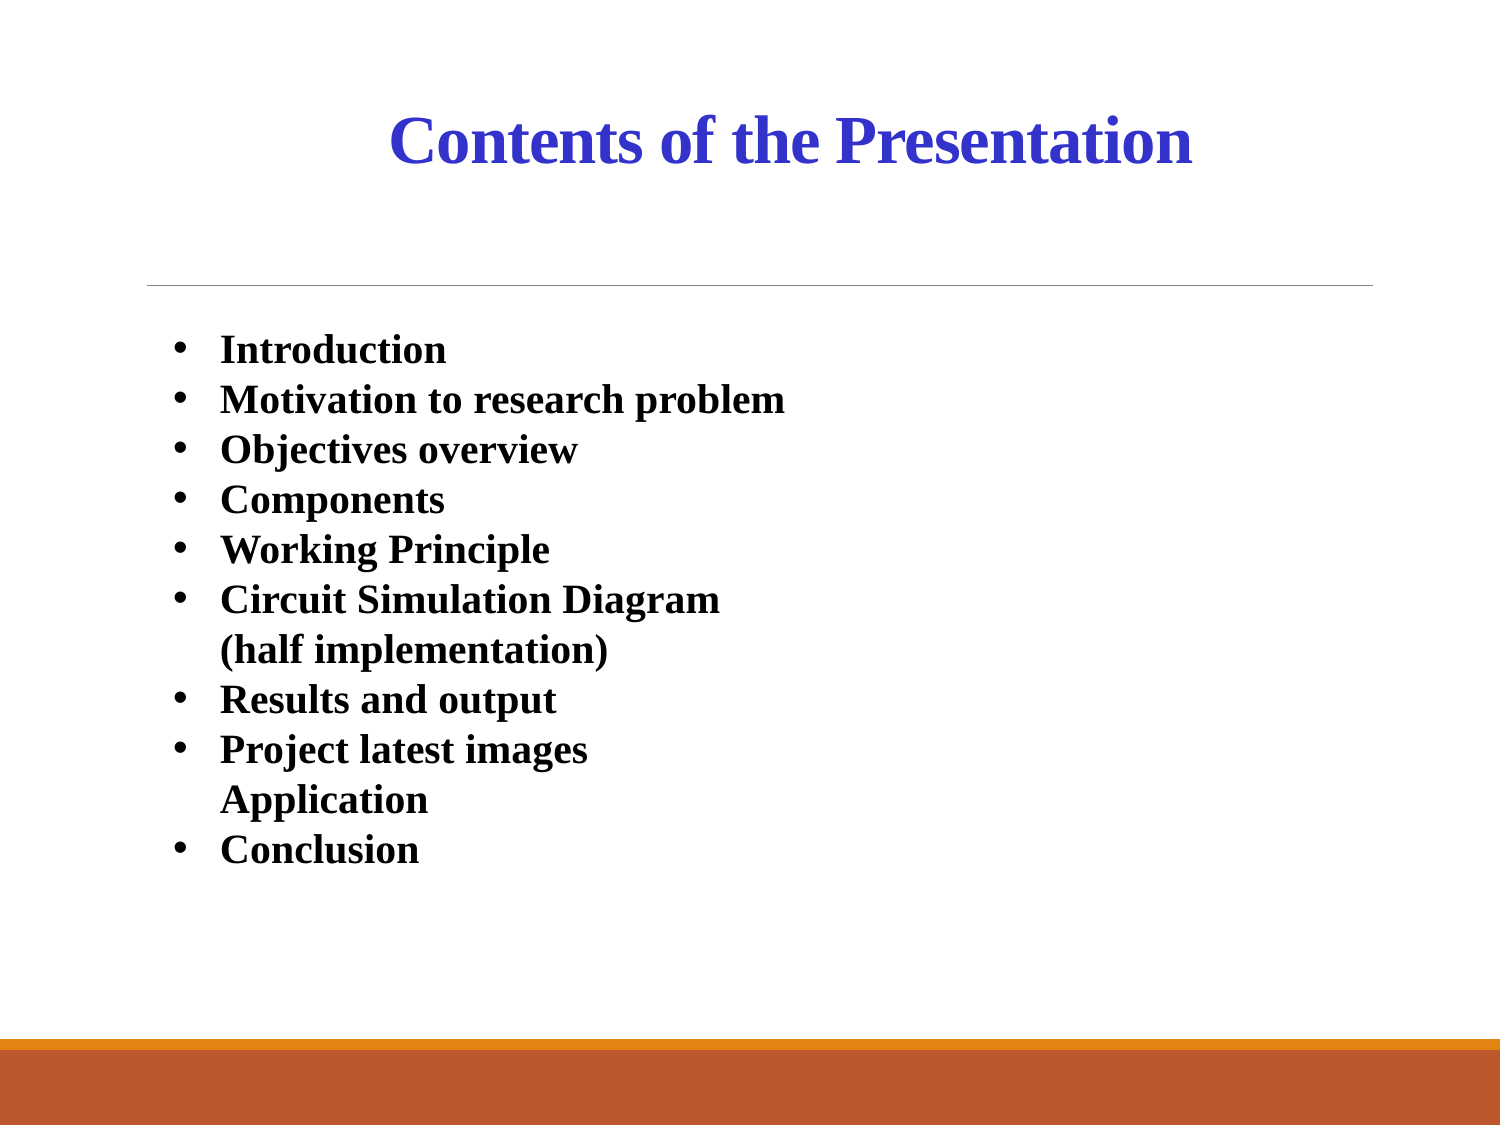

# Contents of the Presentation
Introduction
Motivation to research problem
Objectives overview
Components
Working Principle
Circuit Simulation Diagram
(half implementation)
Results and output
Project latest images
Application
Conclusion